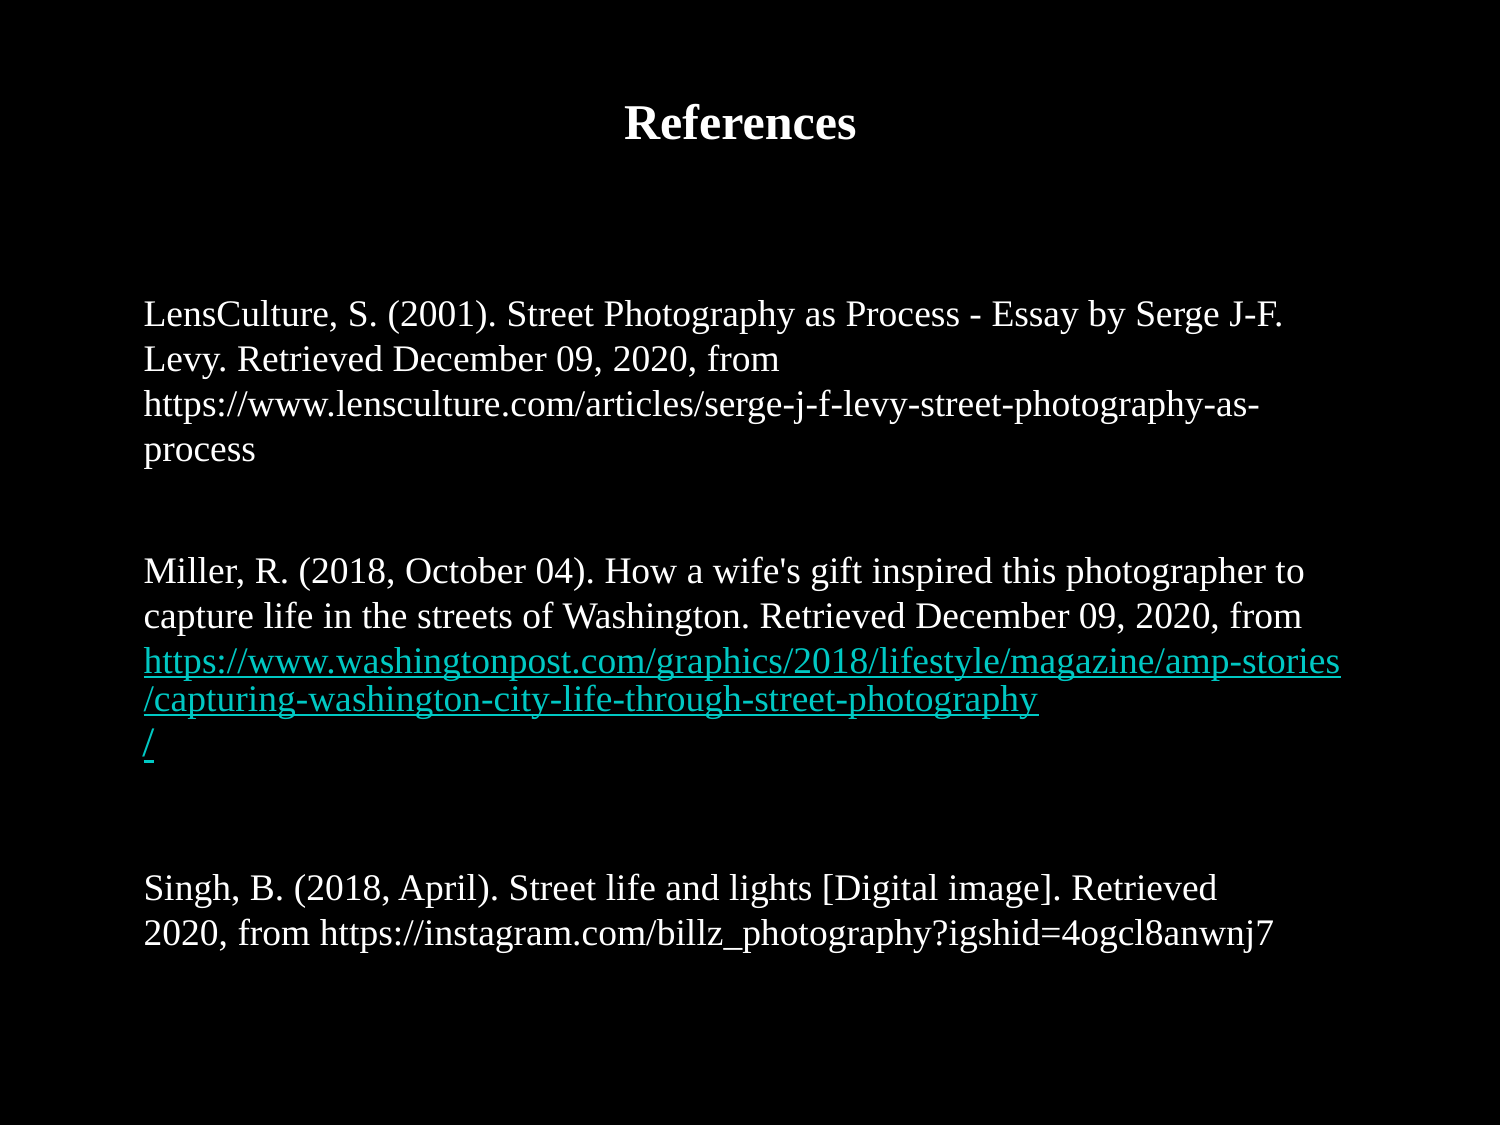

References
LensCulture, S. (2001). Street Photography as Process - Essay by Serge J-F. Levy. Retrieved December 09, 2020, from https://www.lensculture.com/articles/serge-j-f-levy-street-photography-as-process
Miller, R. (2018, October 04). How a wife's gift inspired this photographer to capture life in the streets of Washington. Retrieved December 09, 2020, from https://www.washingtonpost.com/graphics/2018/lifestyle/magazine/amp-stories/capturing-washington-city-life-through-street-photography/
Singh, B. (2018, April). Street life and lights [Digital image]. Retrieved 2020, from https://instagram.com/billz_photography?igshid=4ogcl8anwnj7